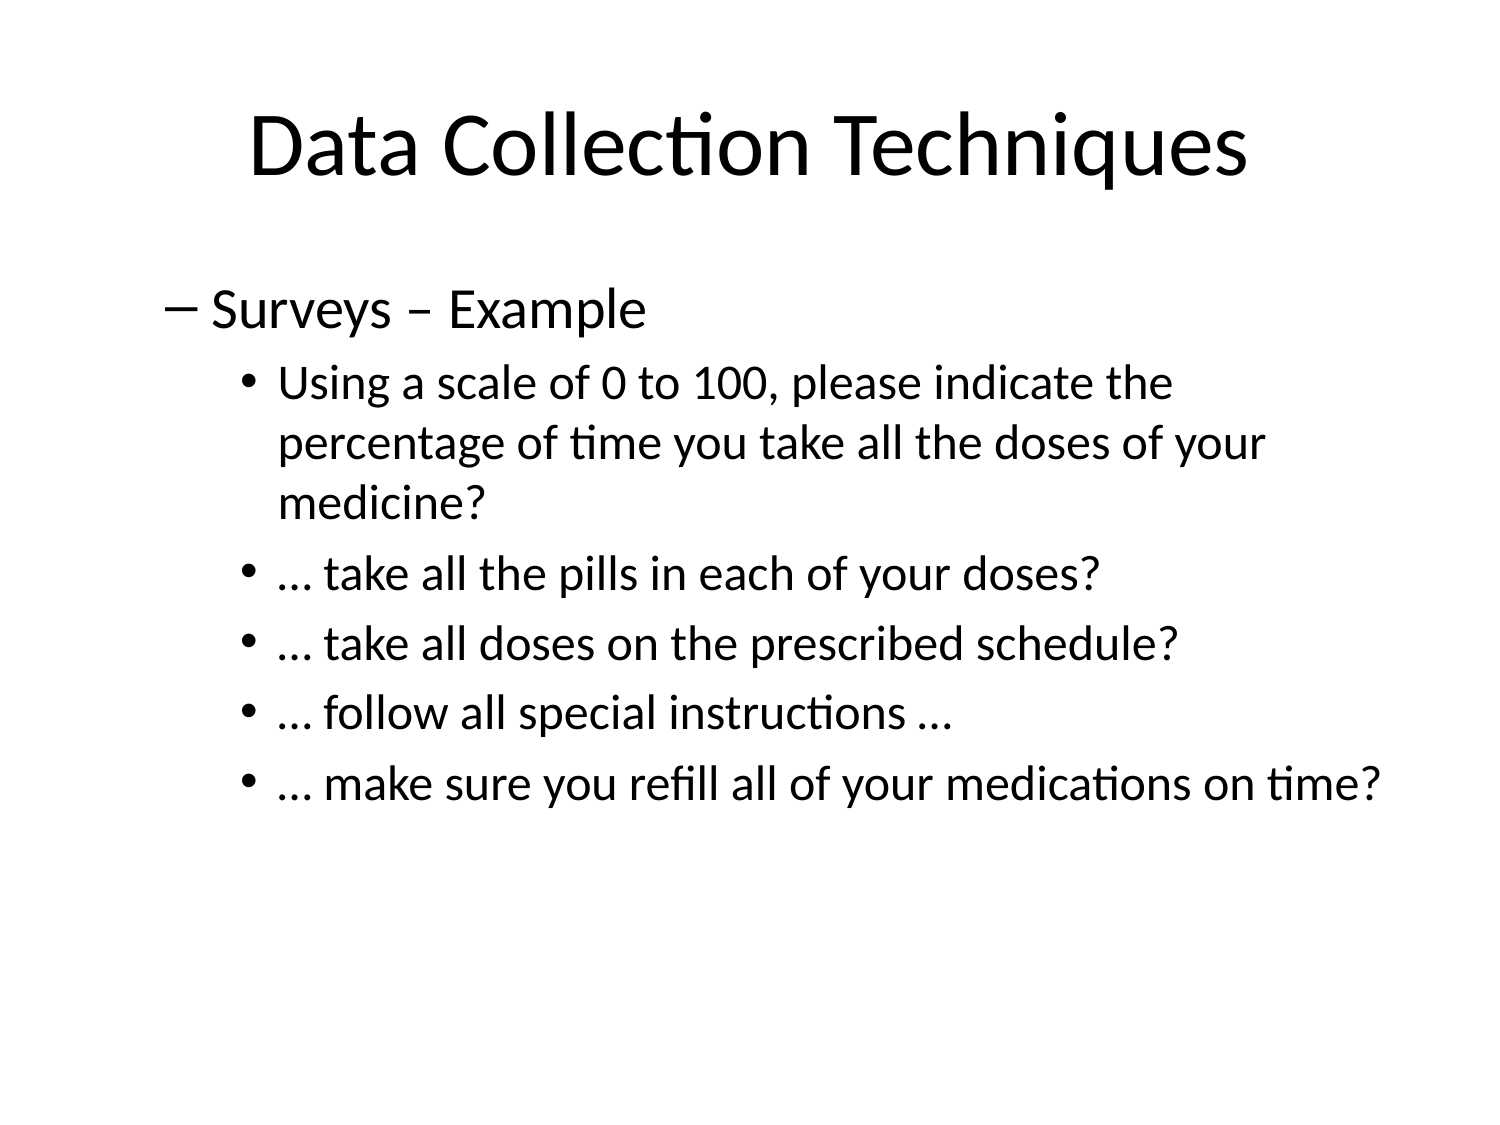

# Data Collection Techniques
Surveys – Example
Using a scale of 0 to 100, please indicate the percentage of time you take all the doses of your medicine?
… take all the pills in each of your doses?
… take all doses on the prescribed schedule?
… follow all special instructions …
… make sure you refill all of your medications on time?